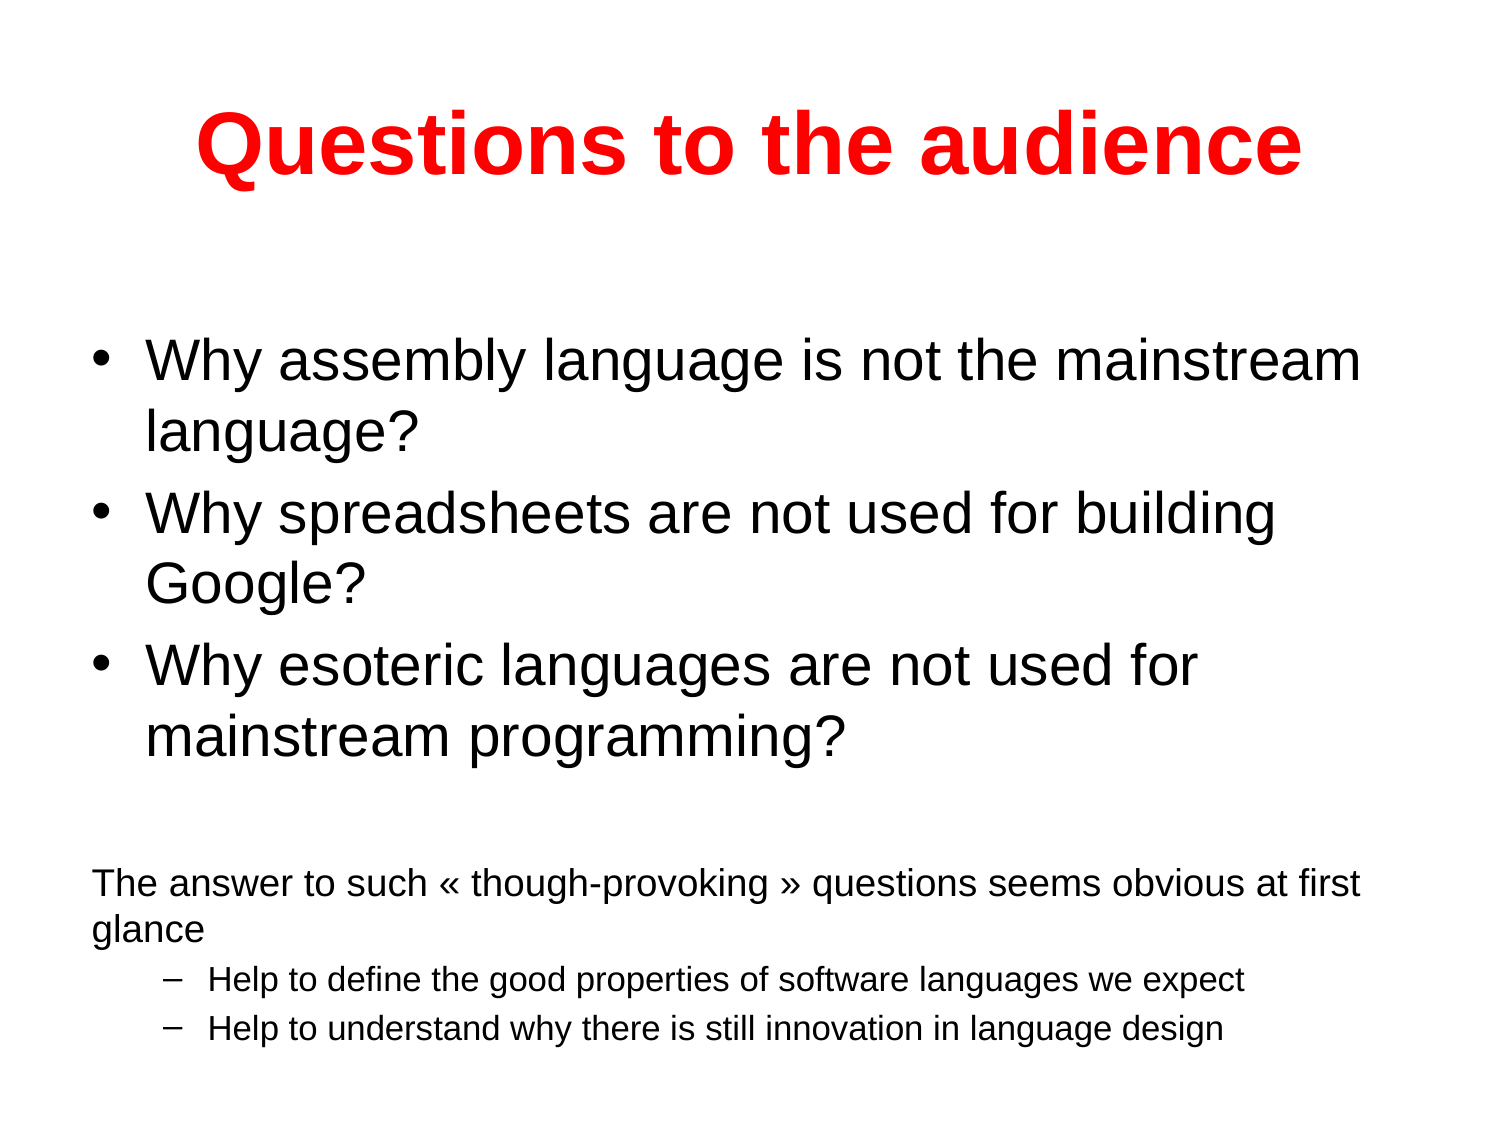

# Questions to the audience
Why assembly language is not the mainstream language?
Why spreadsheets are not used for building Google?
Why esoteric languages are not used for mainstream programming?

The answer to such « though-provoking » questions seems obvious at first glance
Help to define the good properties of software languages we expect
Help to understand why there is still innovation in language design